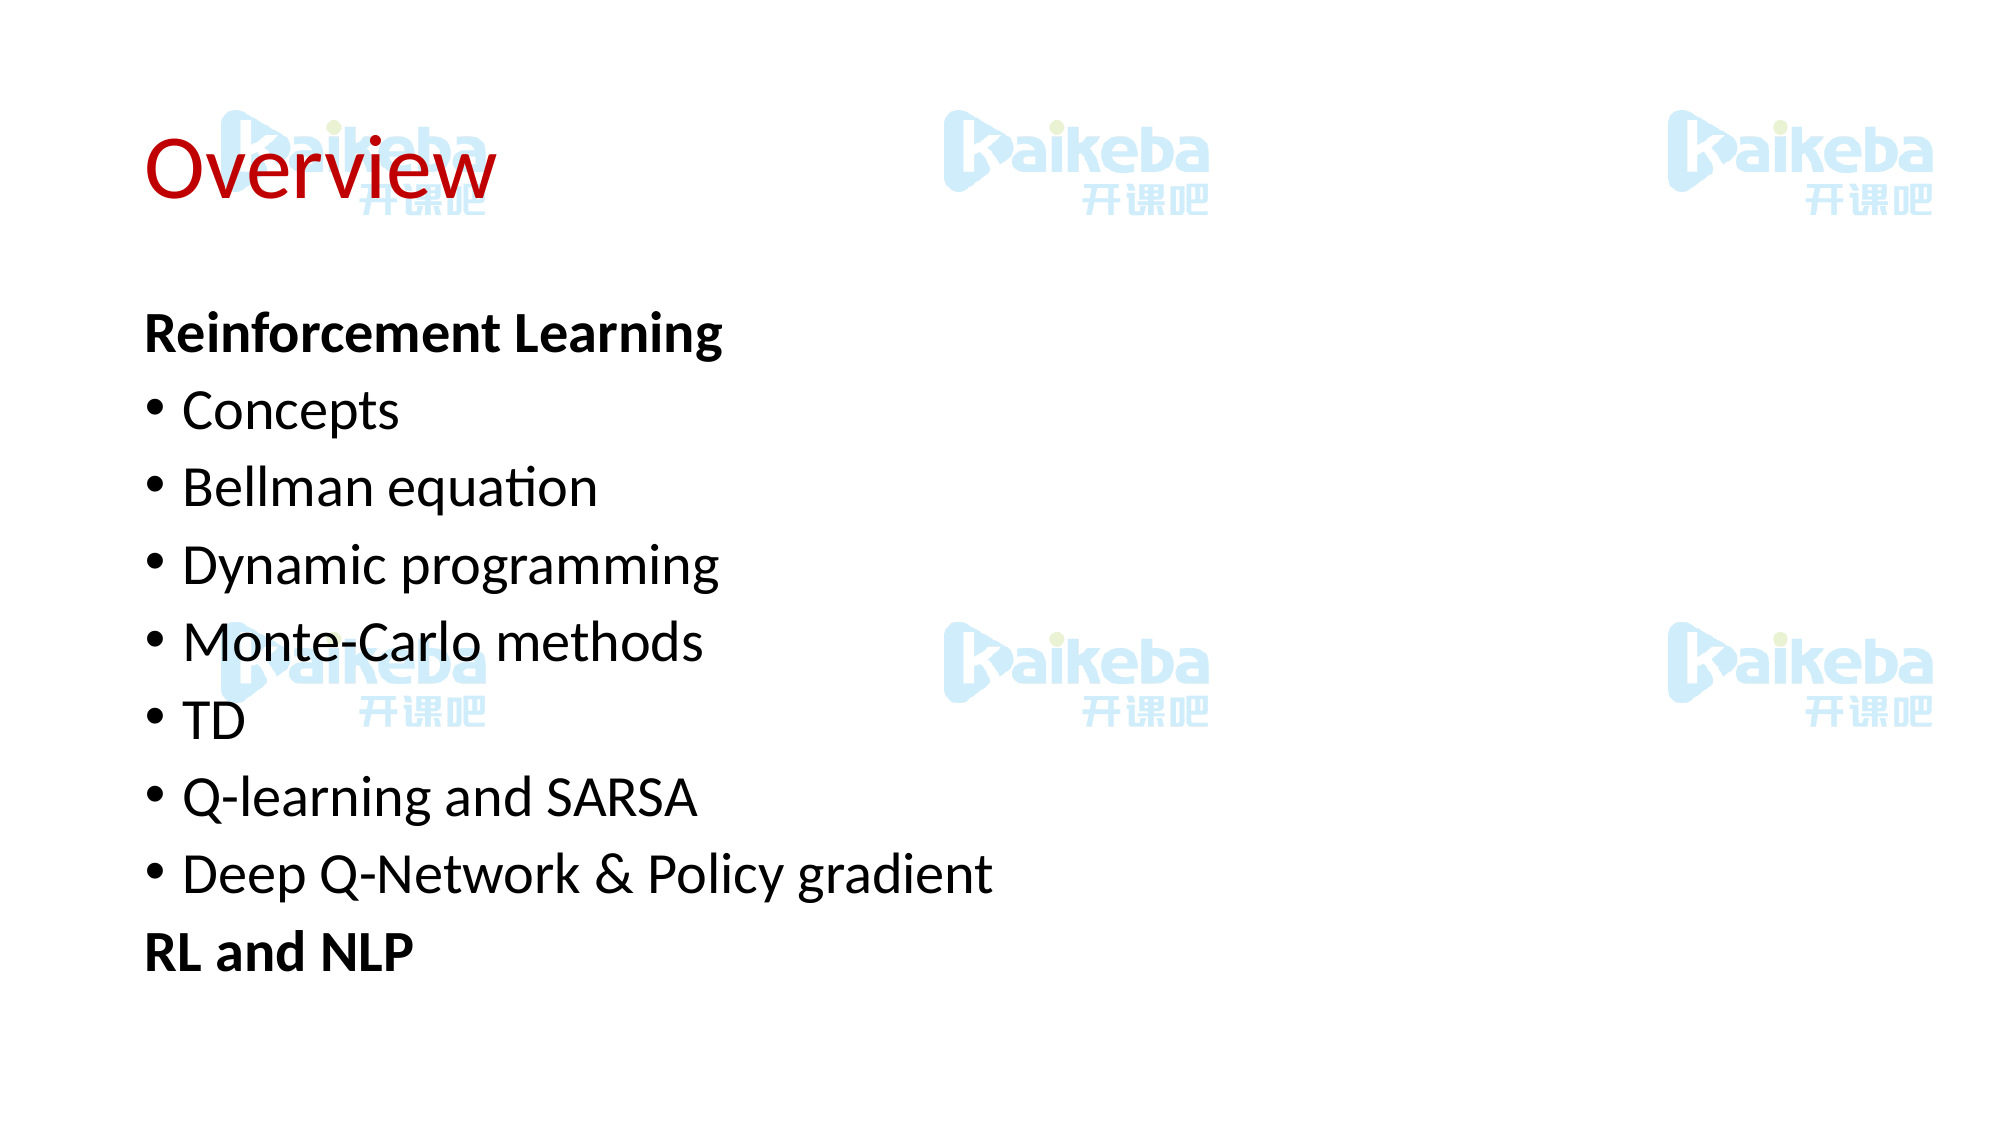

# Overview
Reinforcement Learning
Concepts
Bellman equation
Dynamic programming
Monte-Carlo methods
TD
Q-learning and SARSA
Deep Q-Network & Policy gradient
RL and NLP